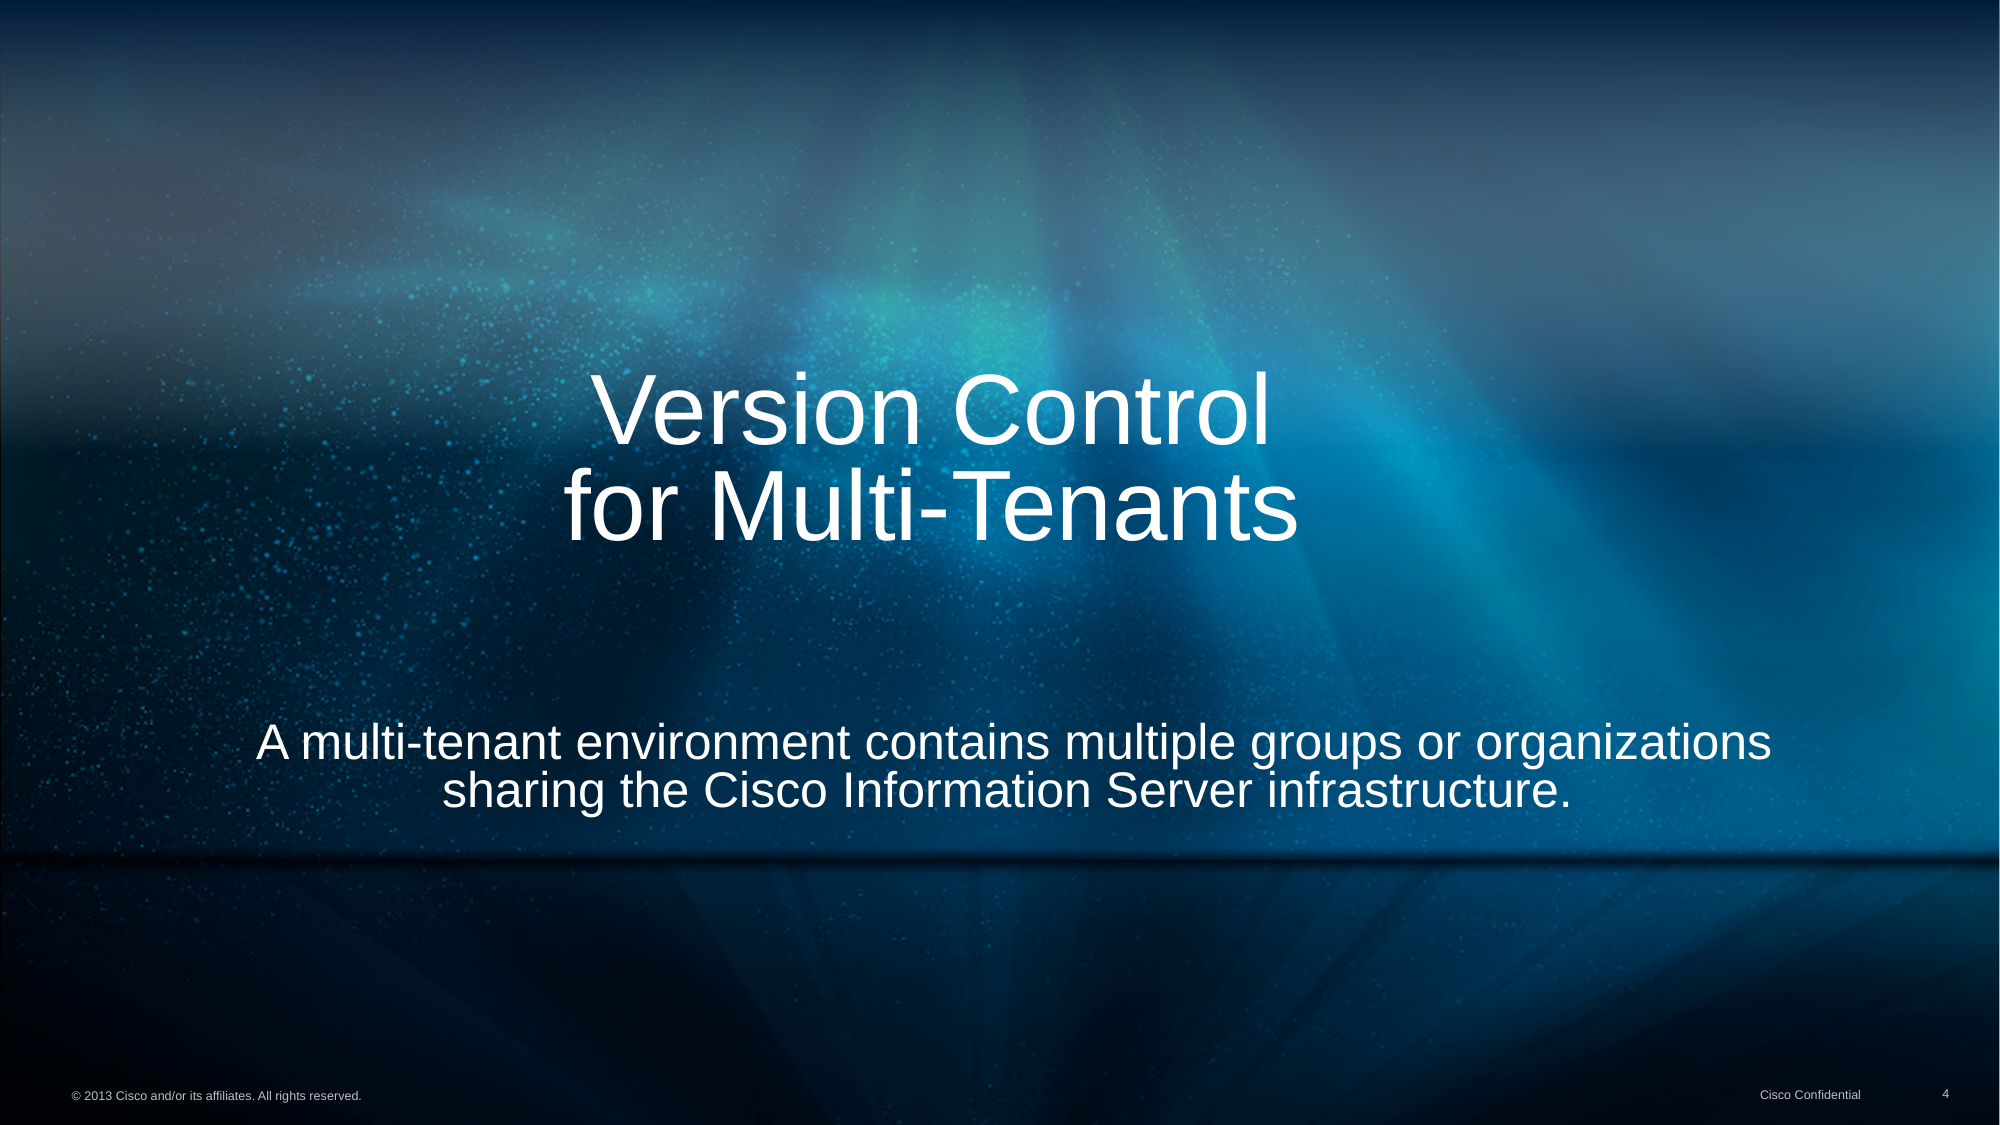

# Version Control for Multi-Tenants
 A multi-tenant environment contains multiple groups or organizations sharing the Cisco Information Server infrastructure.